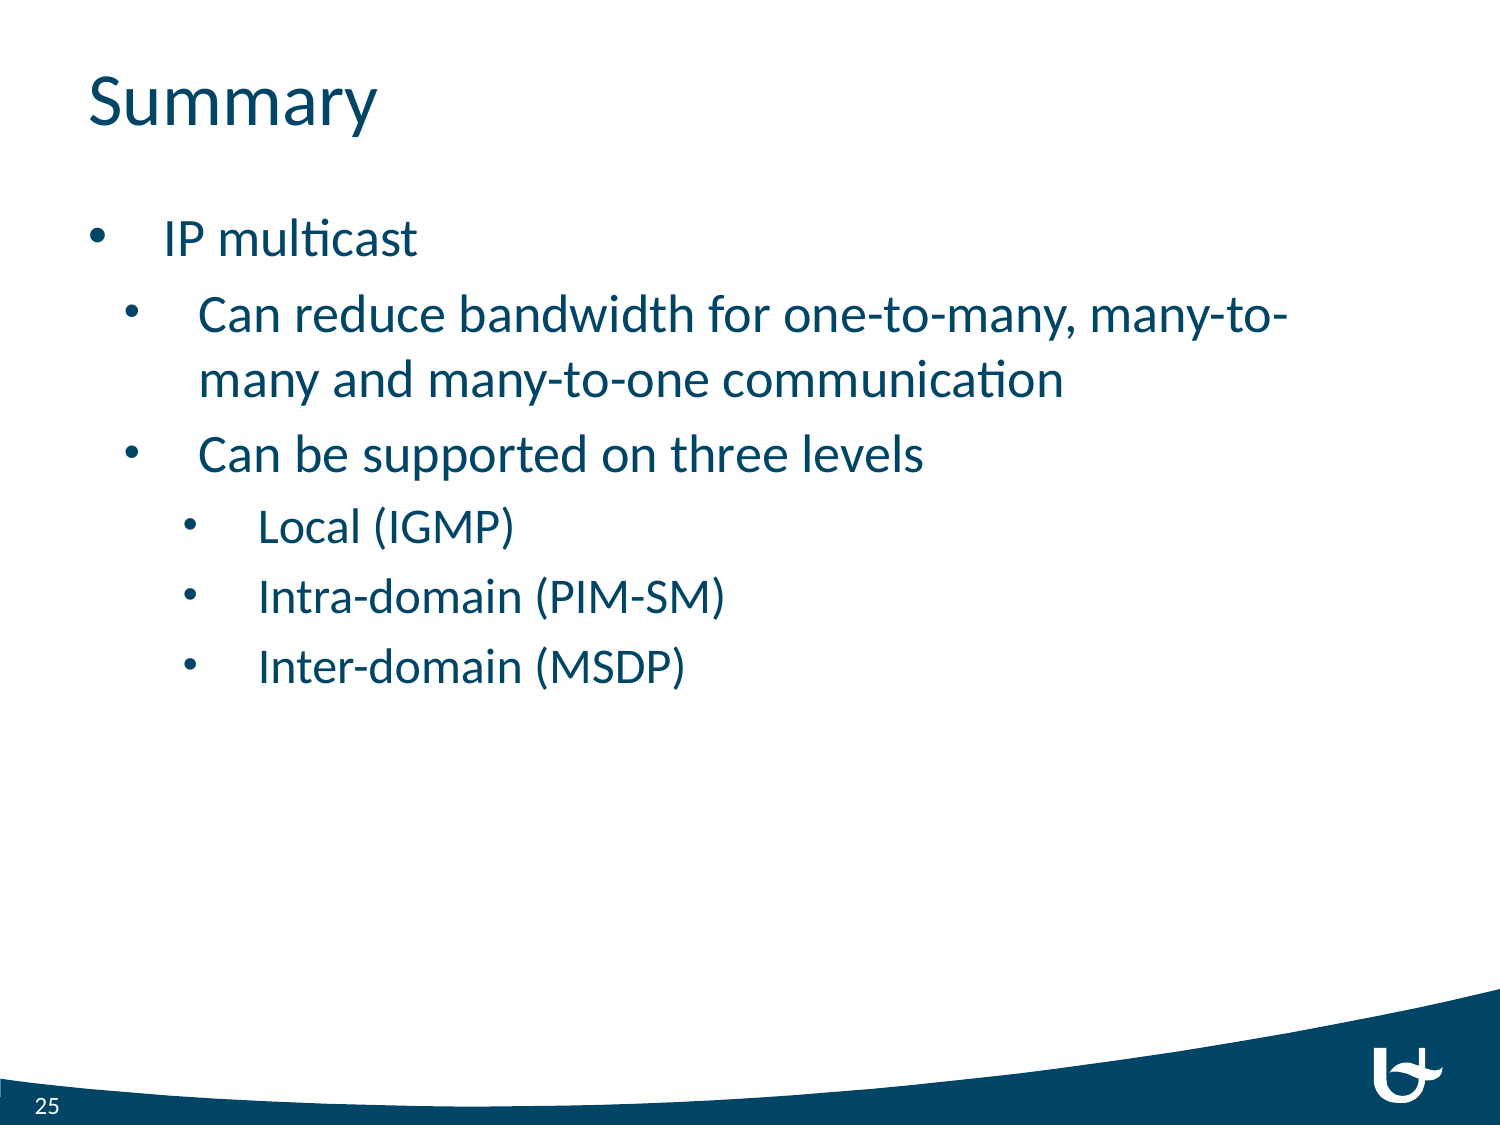

# Summary
IP multicast
Can reduce bandwidth for one-to-many, many-to-many and many-to-one communication
Can be supported on three levels
Local (IGMP)
Intra-domain (PIM-SM)
Inter-domain (MSDP)
25